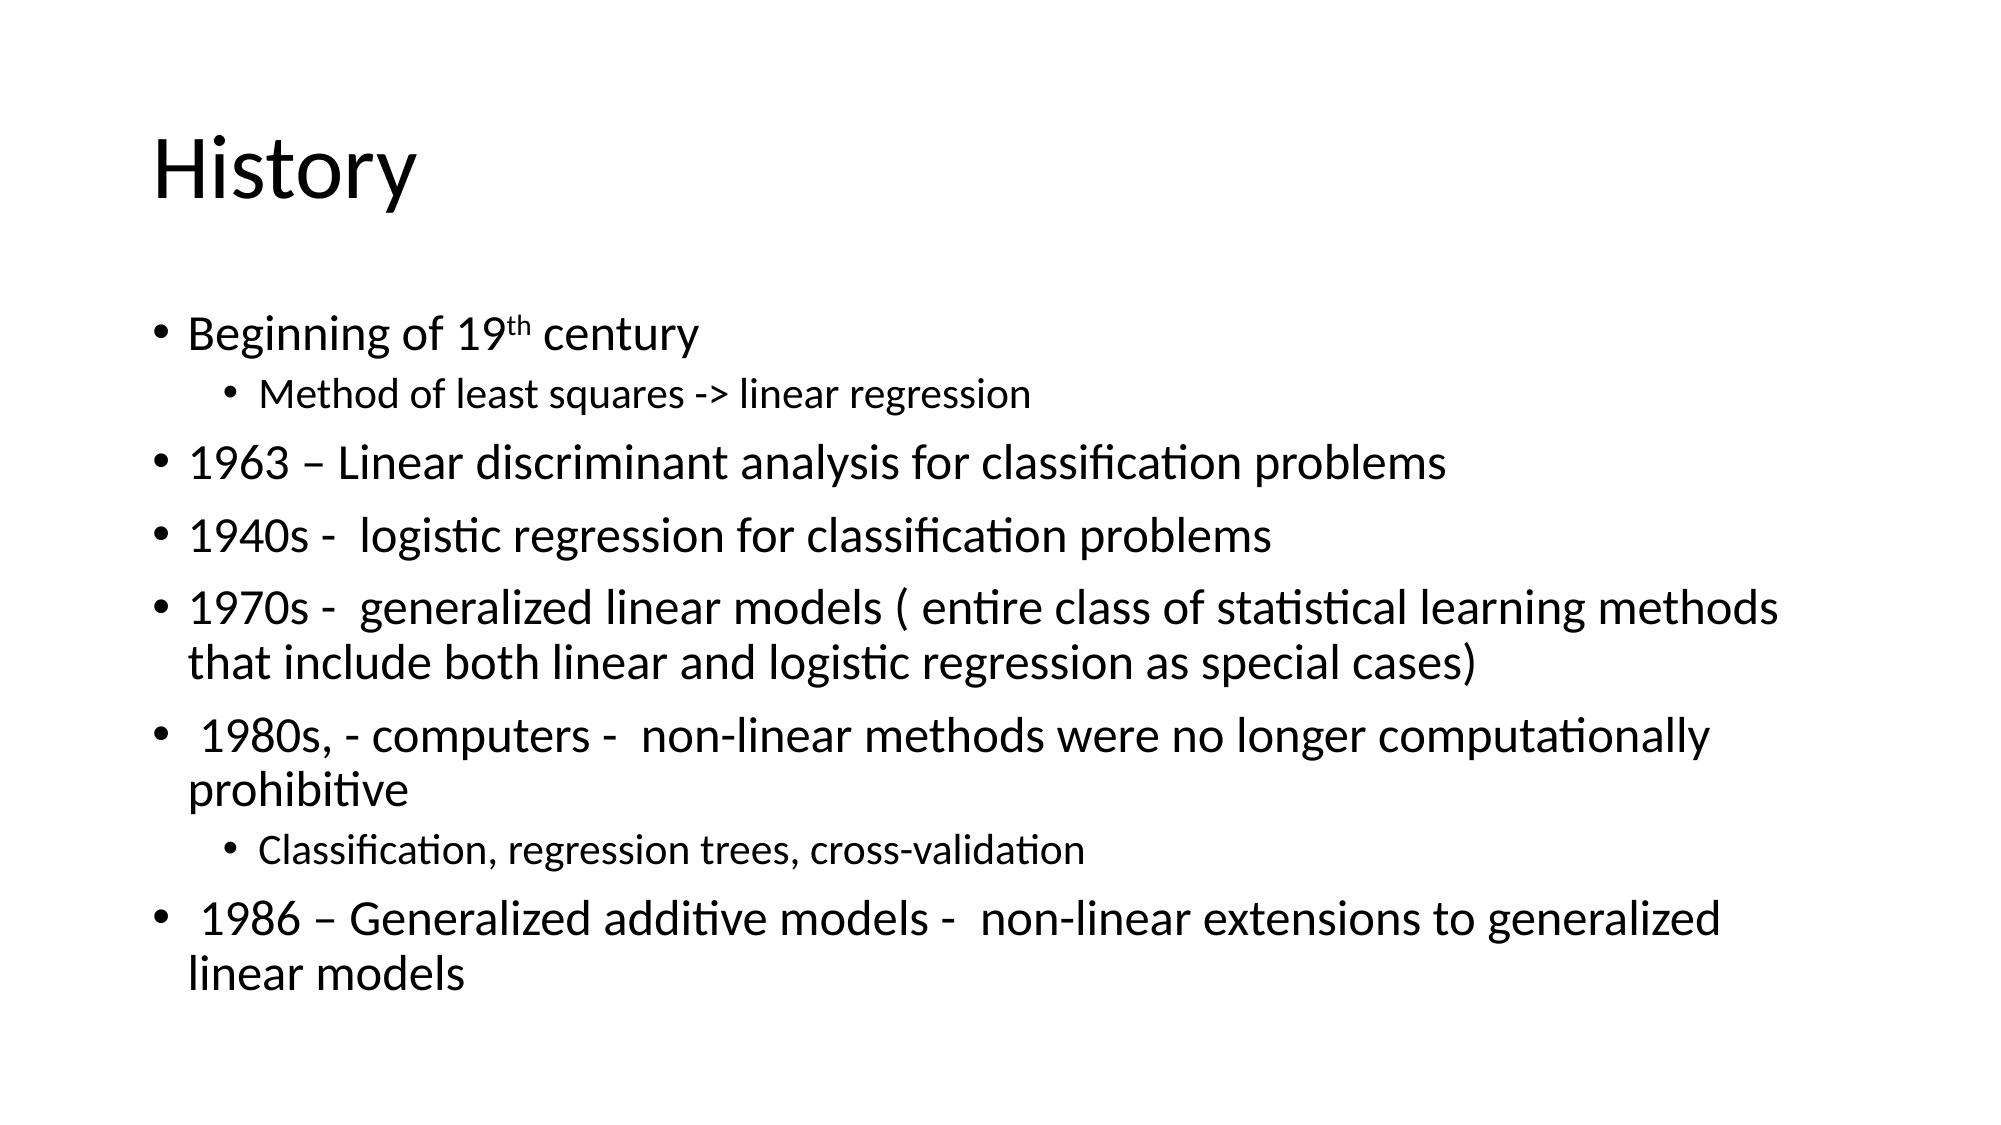

# History
Beginning of 19th century
Method of least squares -> linear regression
1963 – Linear discriminant analysis for classification problems
1940s -  logistic regression for classification problems
1970s -  generalized linear models ( entire class of statistical learning methods that include both linear and logistic regression as special cases)
 1980s, - computers -  non-linear methods were no longer computationally prohibitive
Classification, regression trees, cross-validation
 1986 – Generalized additive models -  non-linear extensions to generalized linear models